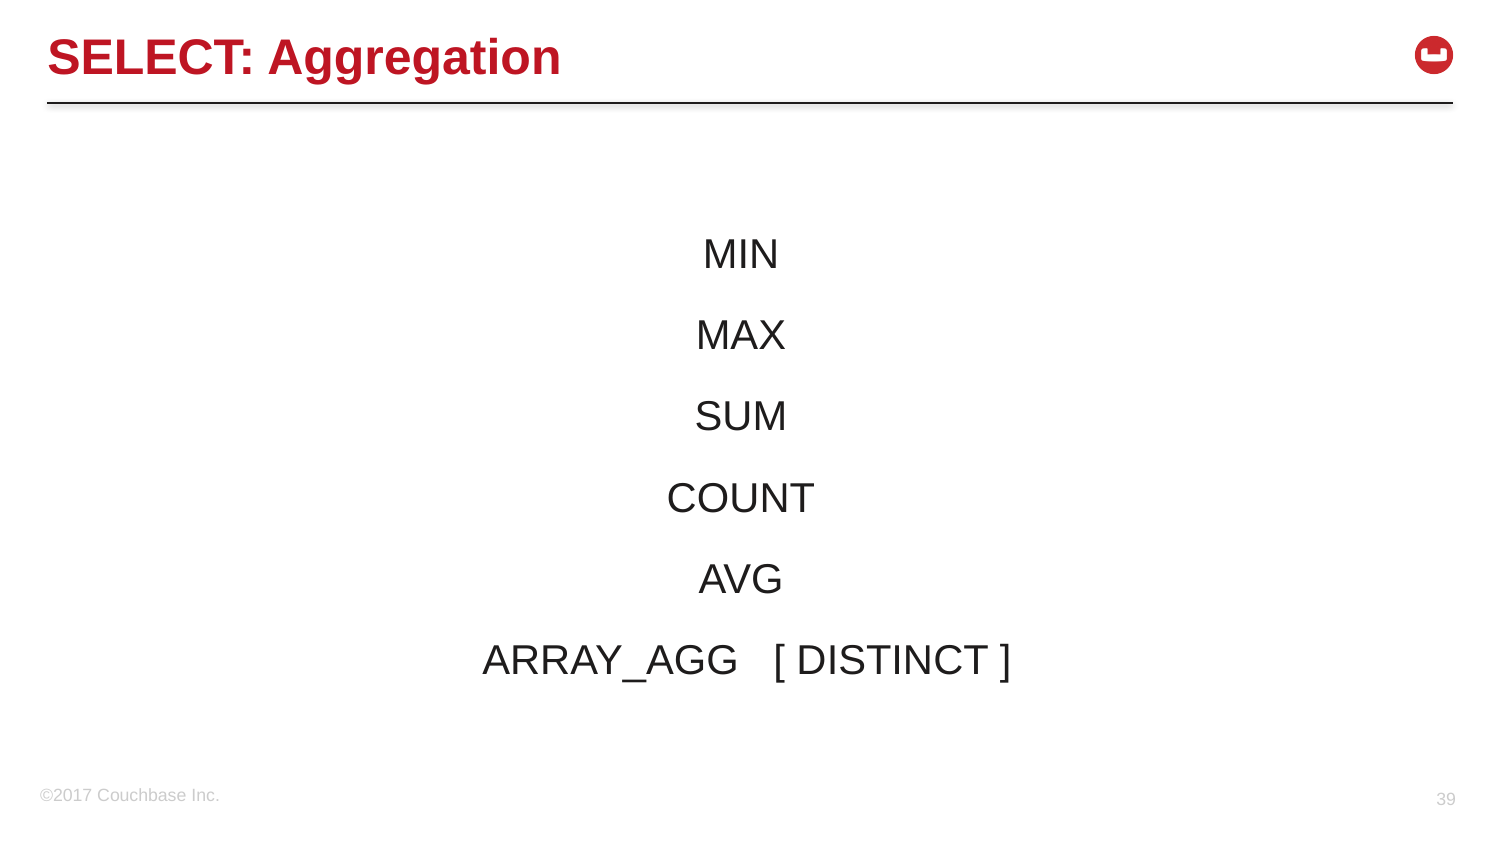

# SELECT: Aggregation
MIN
MAX
SUM
COUNT
AVG
 ARRAY_AGG   [ DISTINCT ]